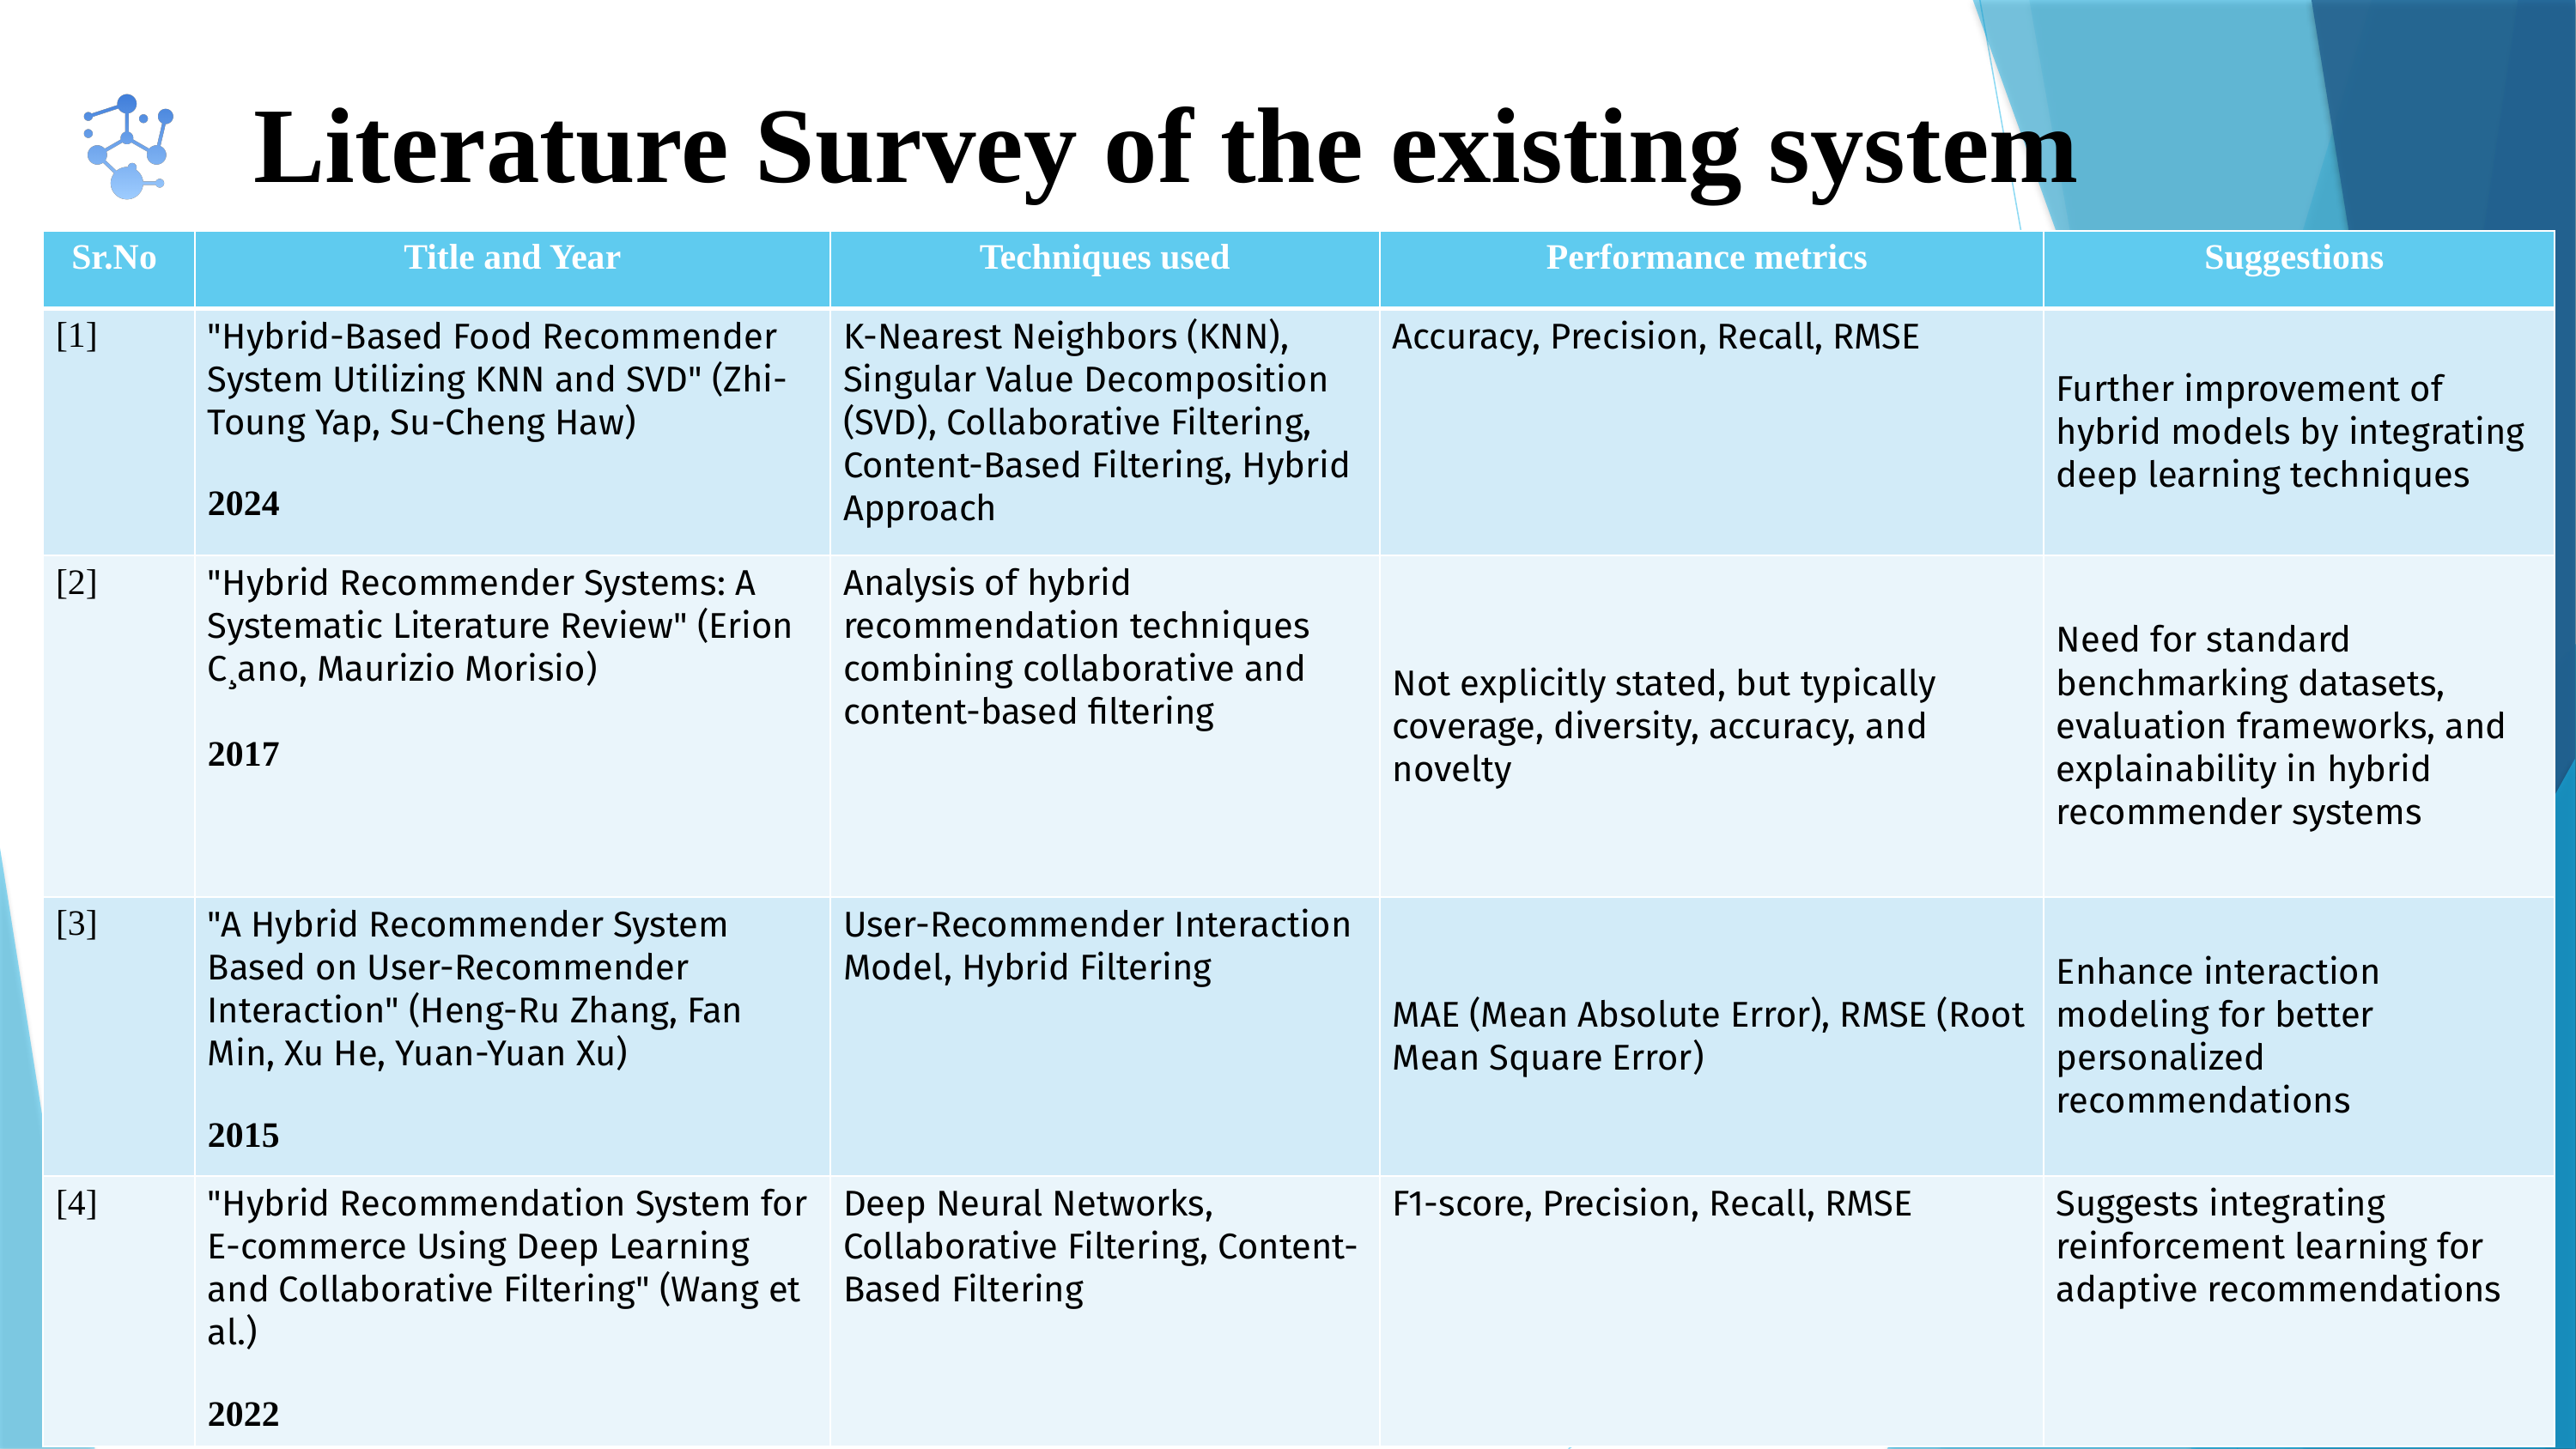

Literature Survey of the existing system

| Sr.No | Title and Year | Techniques used | Performance metrics | Suggestions |
| --- | --- | --- | --- | --- |
| [1] | "Hybrid-Based Food Recommender System Utilizing KNN and SVD" (Zhi-Toung Yap, Su-Cheng Haw) 2024 | K-Nearest Neighbors (KNN), Singular Value Decomposition (SVD), Collaborative Filtering, Content-Based Filtering, Hybrid Approach | Accuracy, Precision, Recall, RMSE | Further improvement of hybrid models by integrating deep learning techniques |
| [2] | "Hybrid Recommender Systems: A Systematic Literature Review" (Erion C¸ano, Maurizio Morisio) 2017 | Analysis of hybrid recommendation techniques combining collaborative and content-based filtering | Not explicitly stated, but typically coverage, diversity, accuracy, and novelty | Need for standard benchmarking datasets, evaluation frameworks, and explainability in hybrid recommender systems |
| [3] | "A Hybrid Recommender System Based on User-Recommender Interaction" (Heng-Ru Zhang, Fan Min, Xu He, Yuan-Yuan Xu) 2015 | User-Recommender Interaction Model, Hybrid Filtering | MAE (Mean Absolute Error), RMSE (Root Mean Square Error) | Enhance interaction modeling for better personalized recommendations |
| [4] | "Hybrid Recommendation System for E-commerce Using Deep Learning and Collaborative Filtering" (Wang et al.) 2022 | Deep Neural Networks, Collaborative Filtering, Content-Based Filtering | F1-score, Precision, Recall, RMSE | Suggests integrating reinforcement learning for adaptive recommendations |